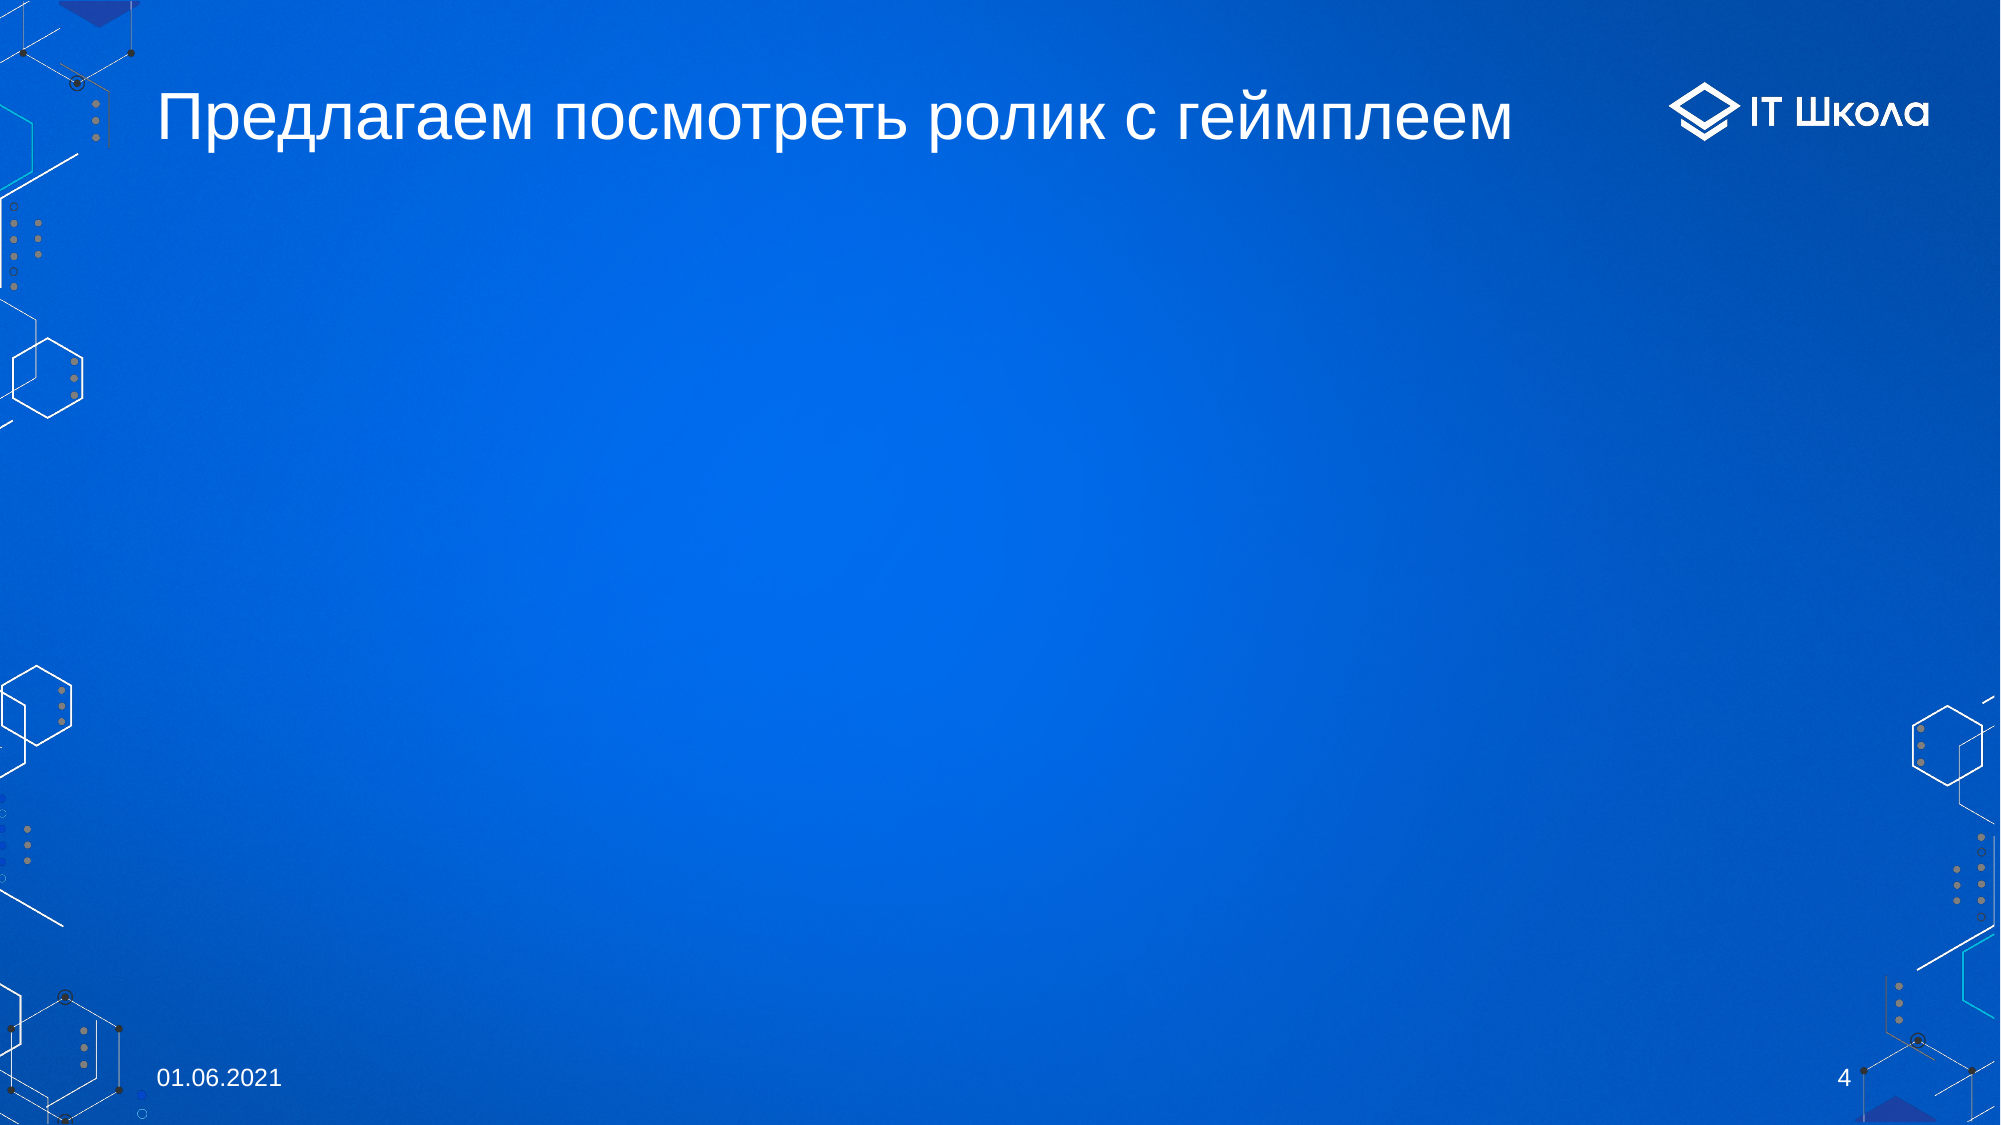

# Предлагаем посмотреть ролик с геймплеем
01.06.2021
4